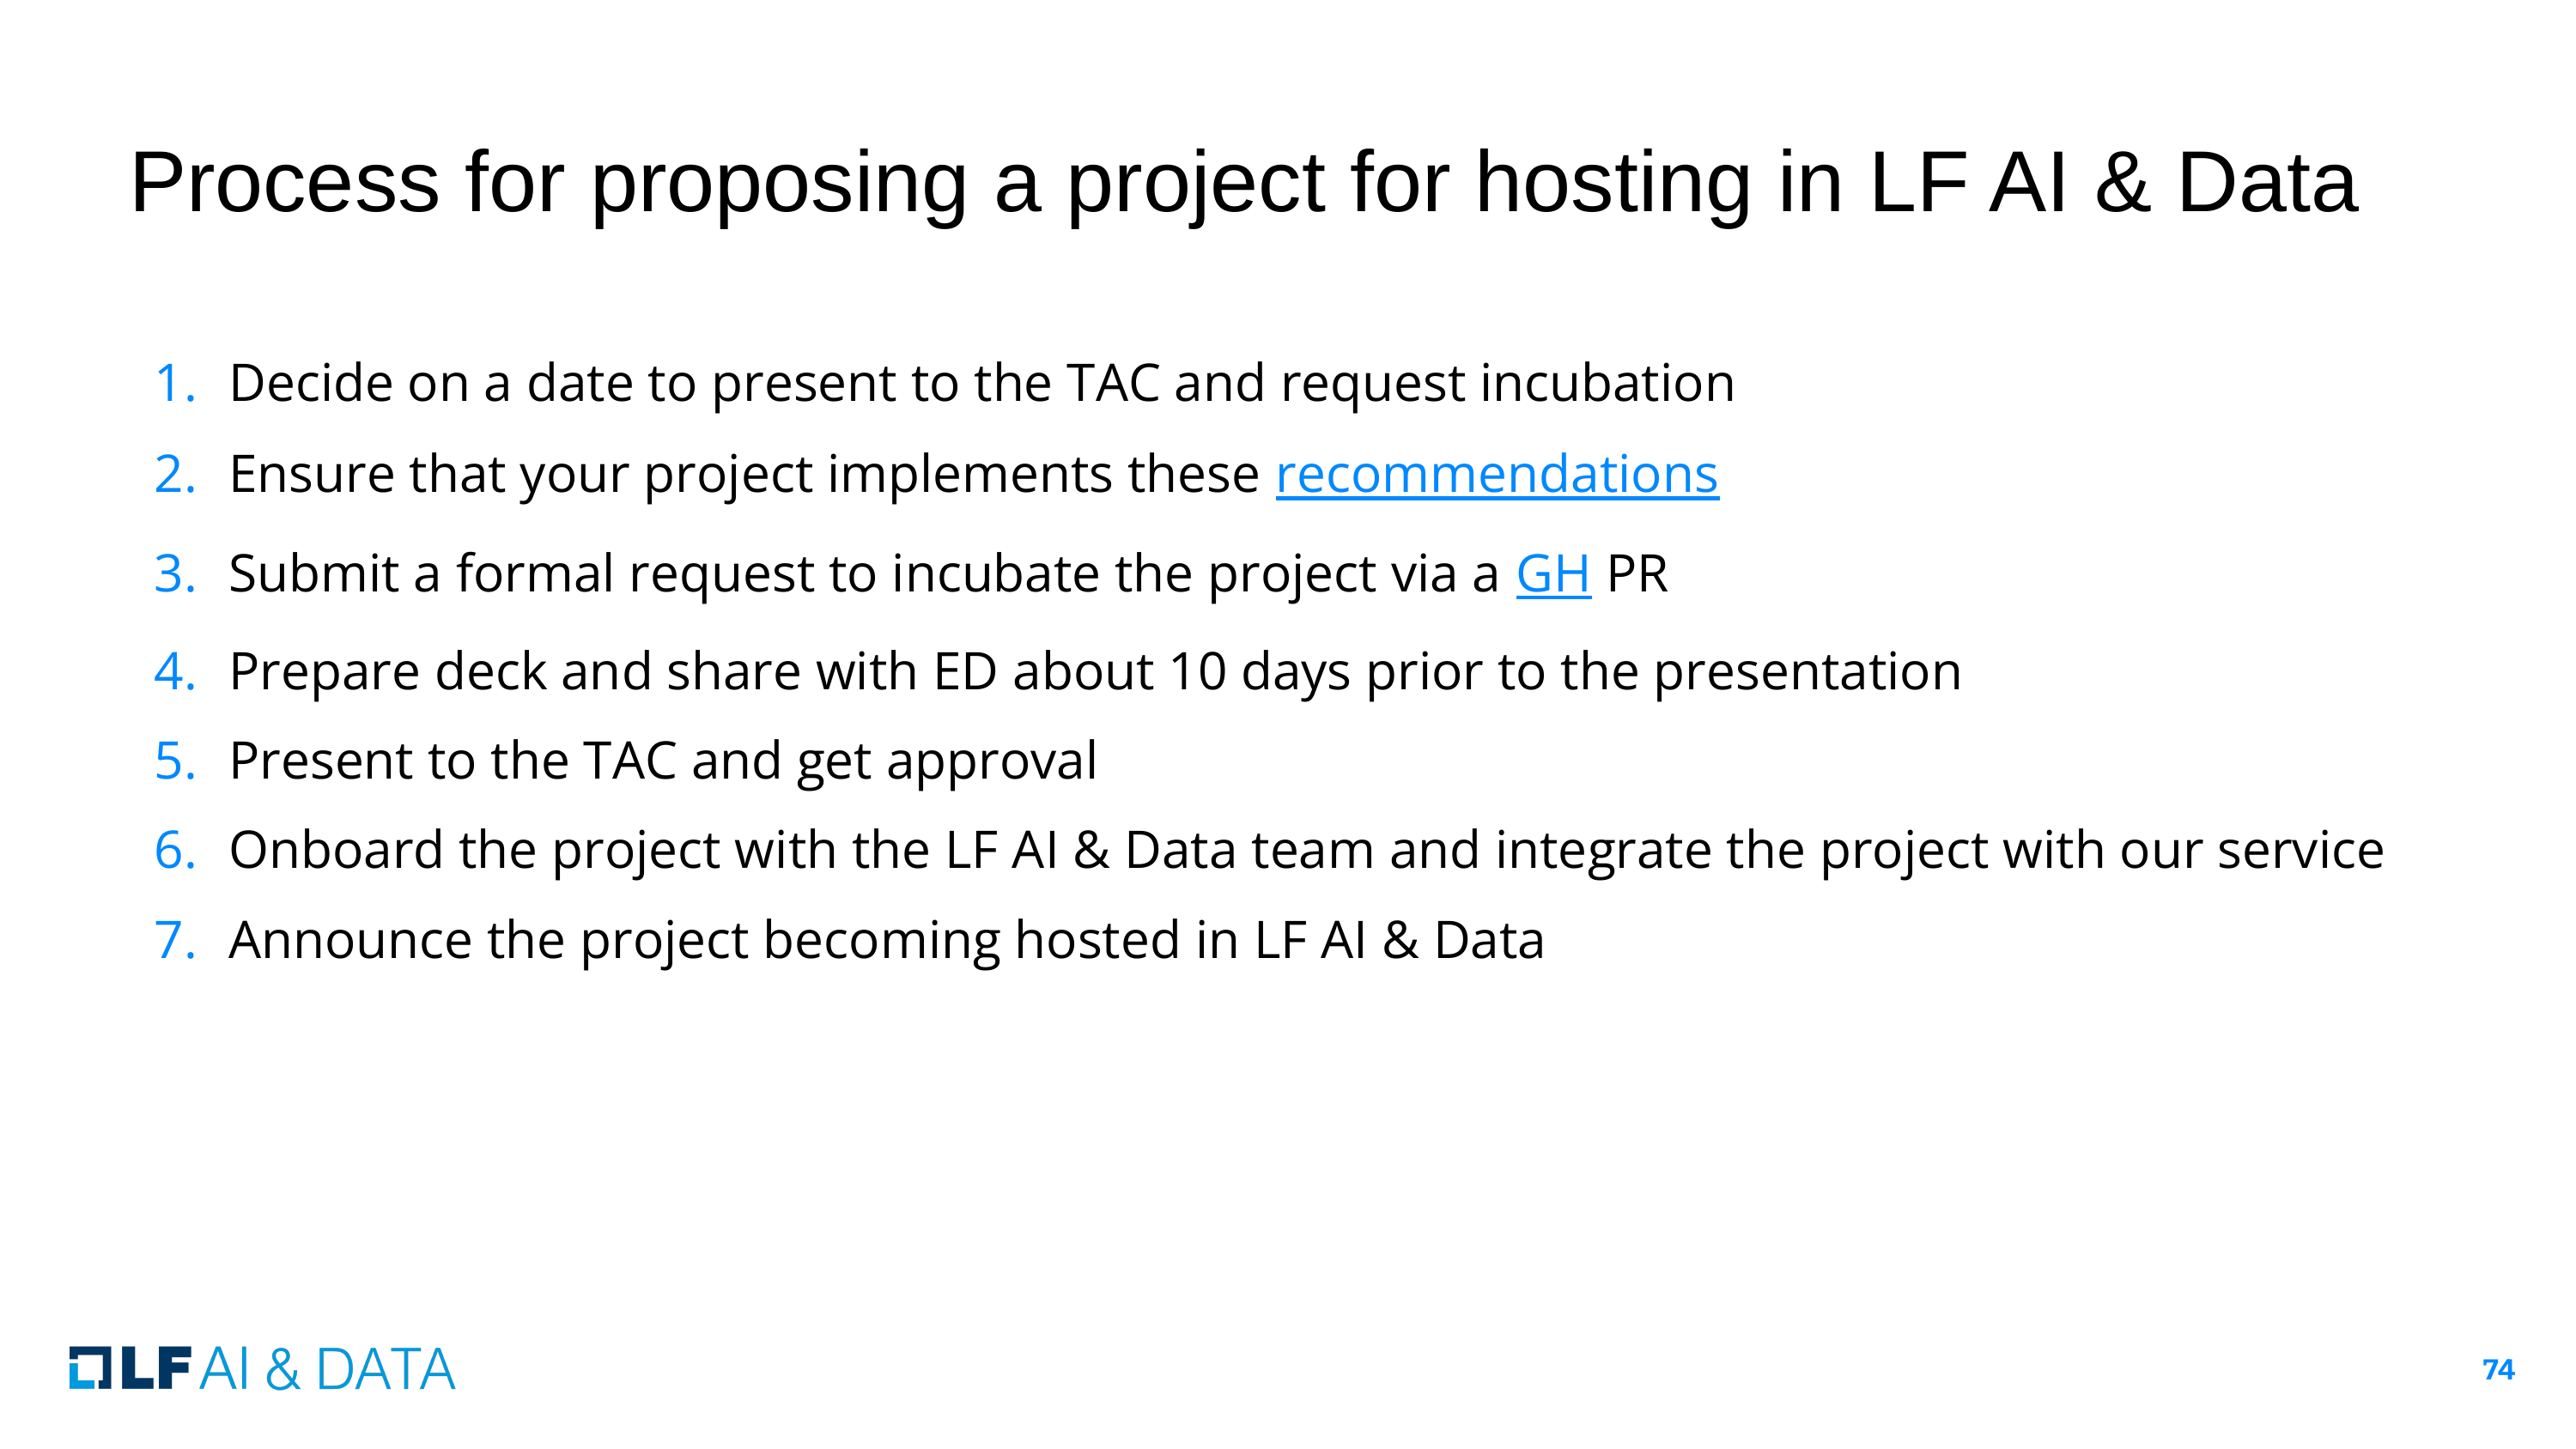

# Process for proposing a project for hosting in LF AI & Data
Decide on a date to present to the TAC and request incubation
Ensure that your project implements these recommendations
Submit a formal request to incubate the project via a GH PR
Prepare deck and share with ED about 10 days prior to the presentation
Present to the TAC and get approval
Onboard the project with the LF AI & Data team and integrate the project with our service
Announce the project becoming hosted in LF AI & Data
74